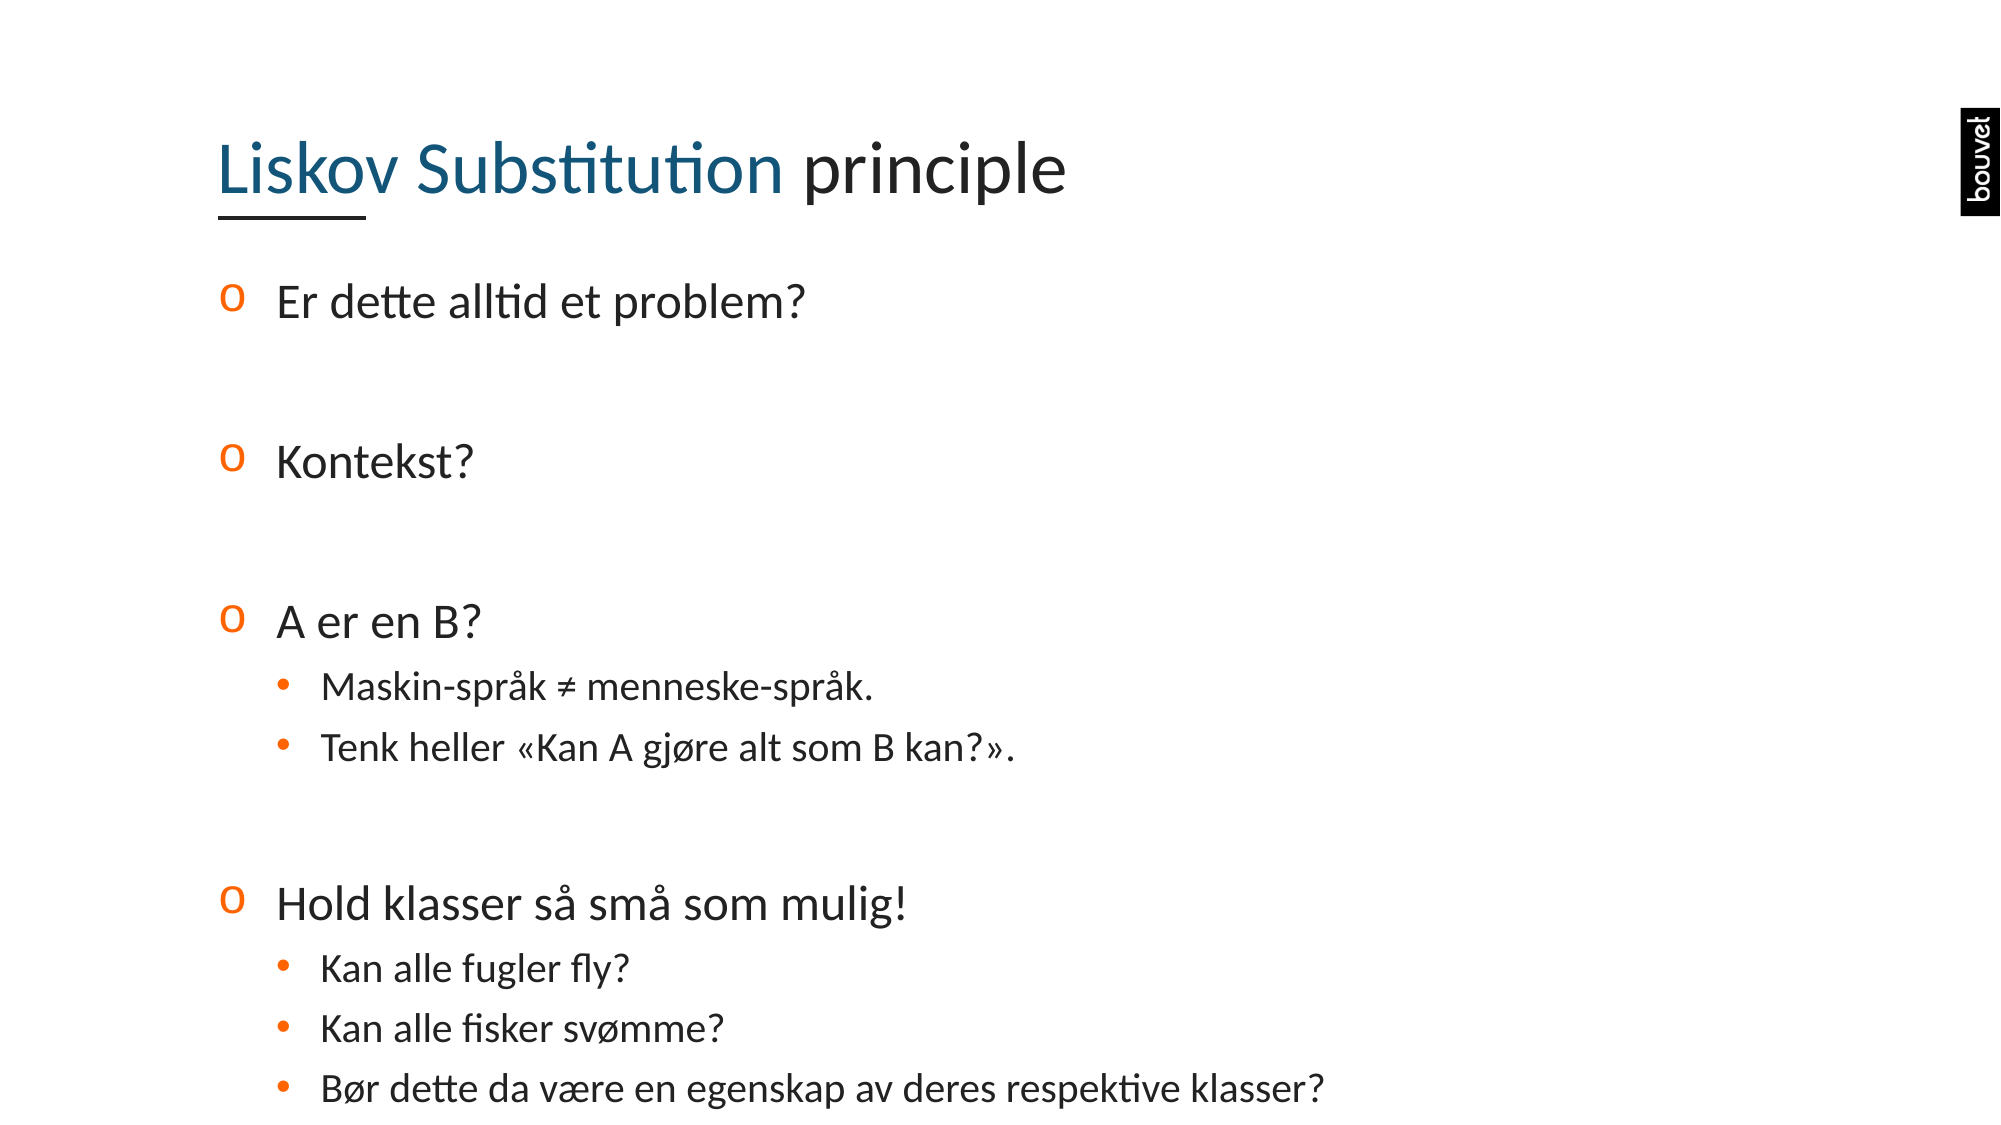

# Liskov Substitution principle
Er dette alltid et problem?

Kontekst?

A er en B?
Maskin-språk ≠ menneske-språk.
Tenk heller «Kan A gjøre alt som B kan?».

Hold klasser så små som mulig!
Kan alle fugler fly?
Kan alle fisker svømme?
Bør dette da være en egenskap av deres respektive klasser?